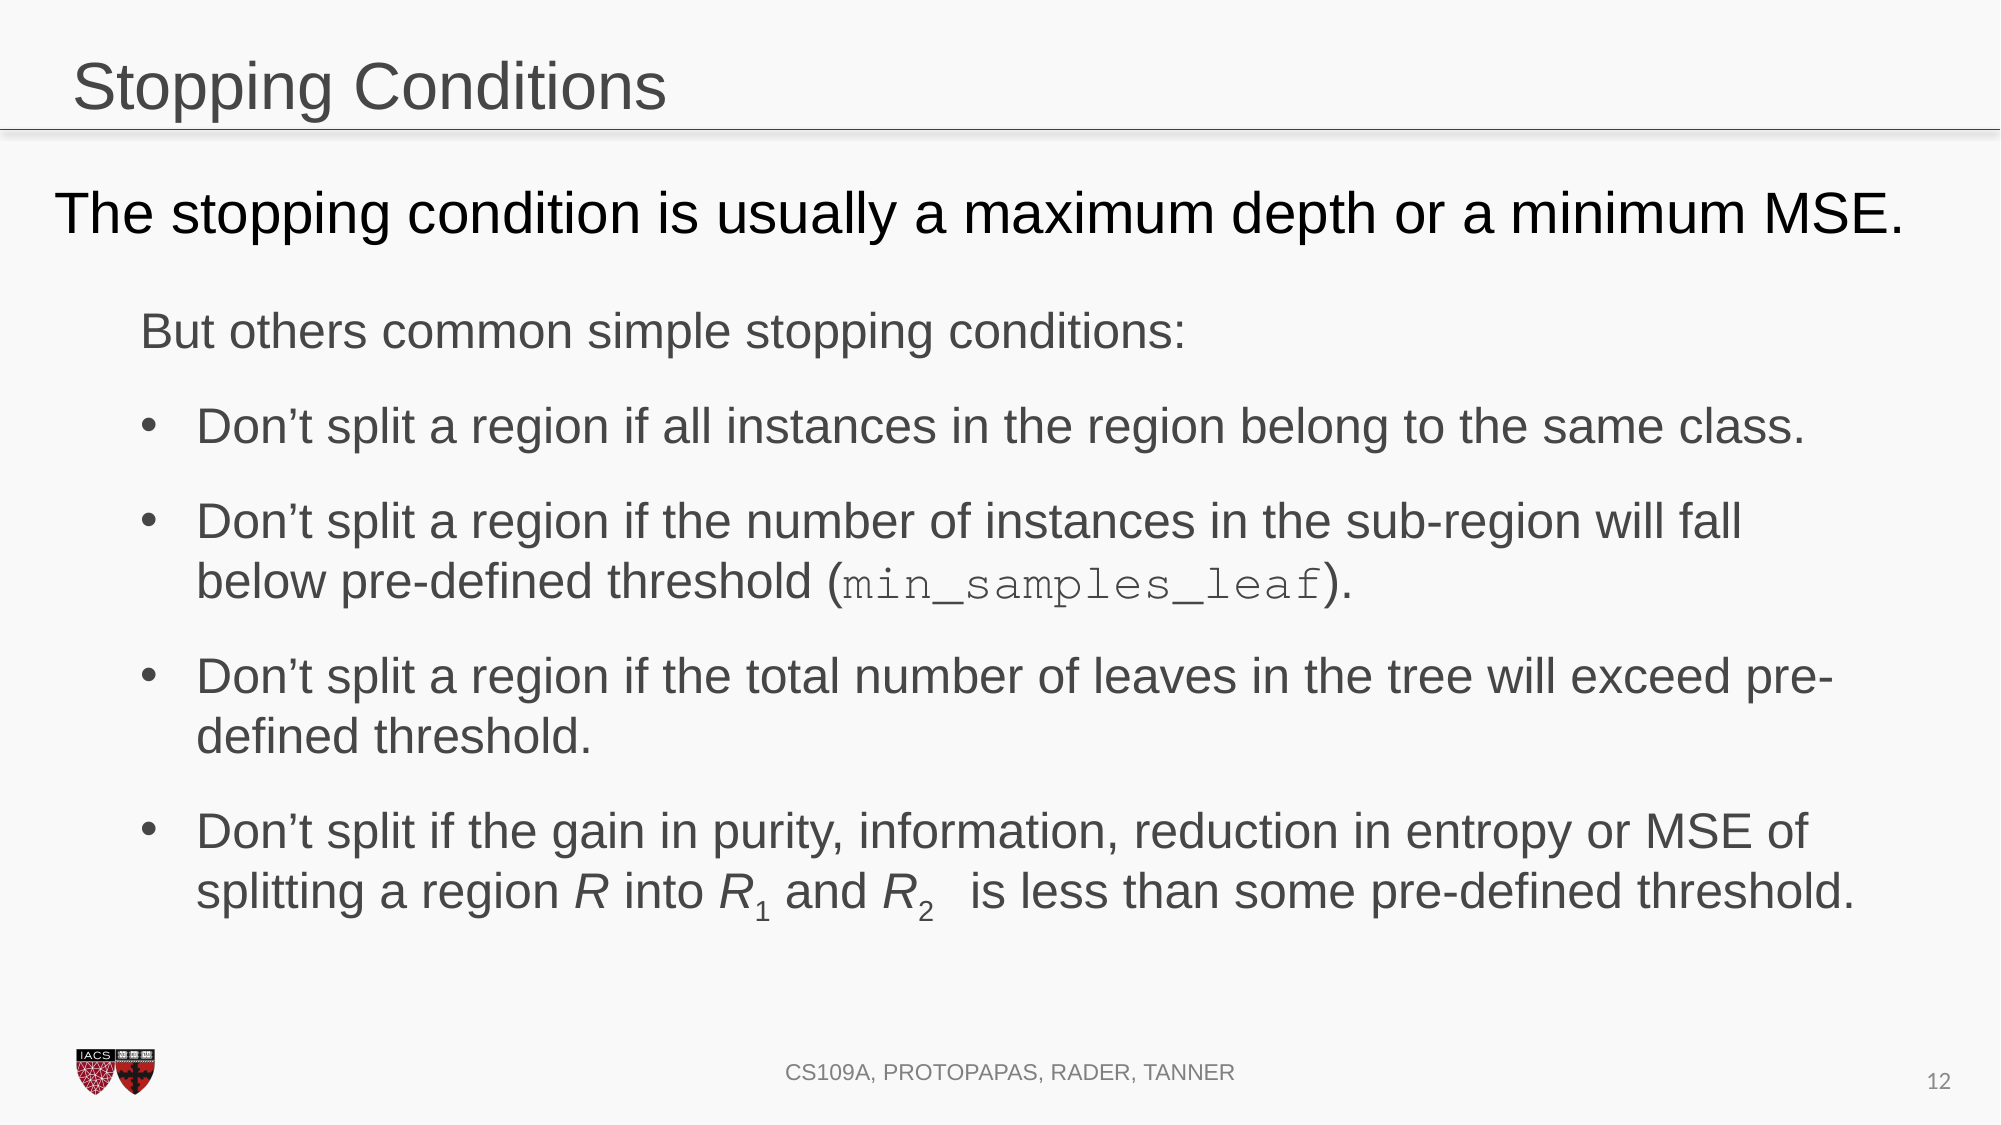

# Stopping Conditions
The stopping condition is usually a maximum depth or a minimum MSE.
But others common simple stopping conditions:
Don’t split a region if all instances in the region belong to the same class.
Don’t split a region if the number of instances in the sub-region will fall below pre-defined threshold (min_samples_leaf).
Don’t split a region if the total number of leaves in the tree will exceed pre-defined threshold.
Don’t split if the gain in purity, information, reduction in entropy or MSE of splitting a region R into R1 and R2   is less than some pre-defined threshold.

12